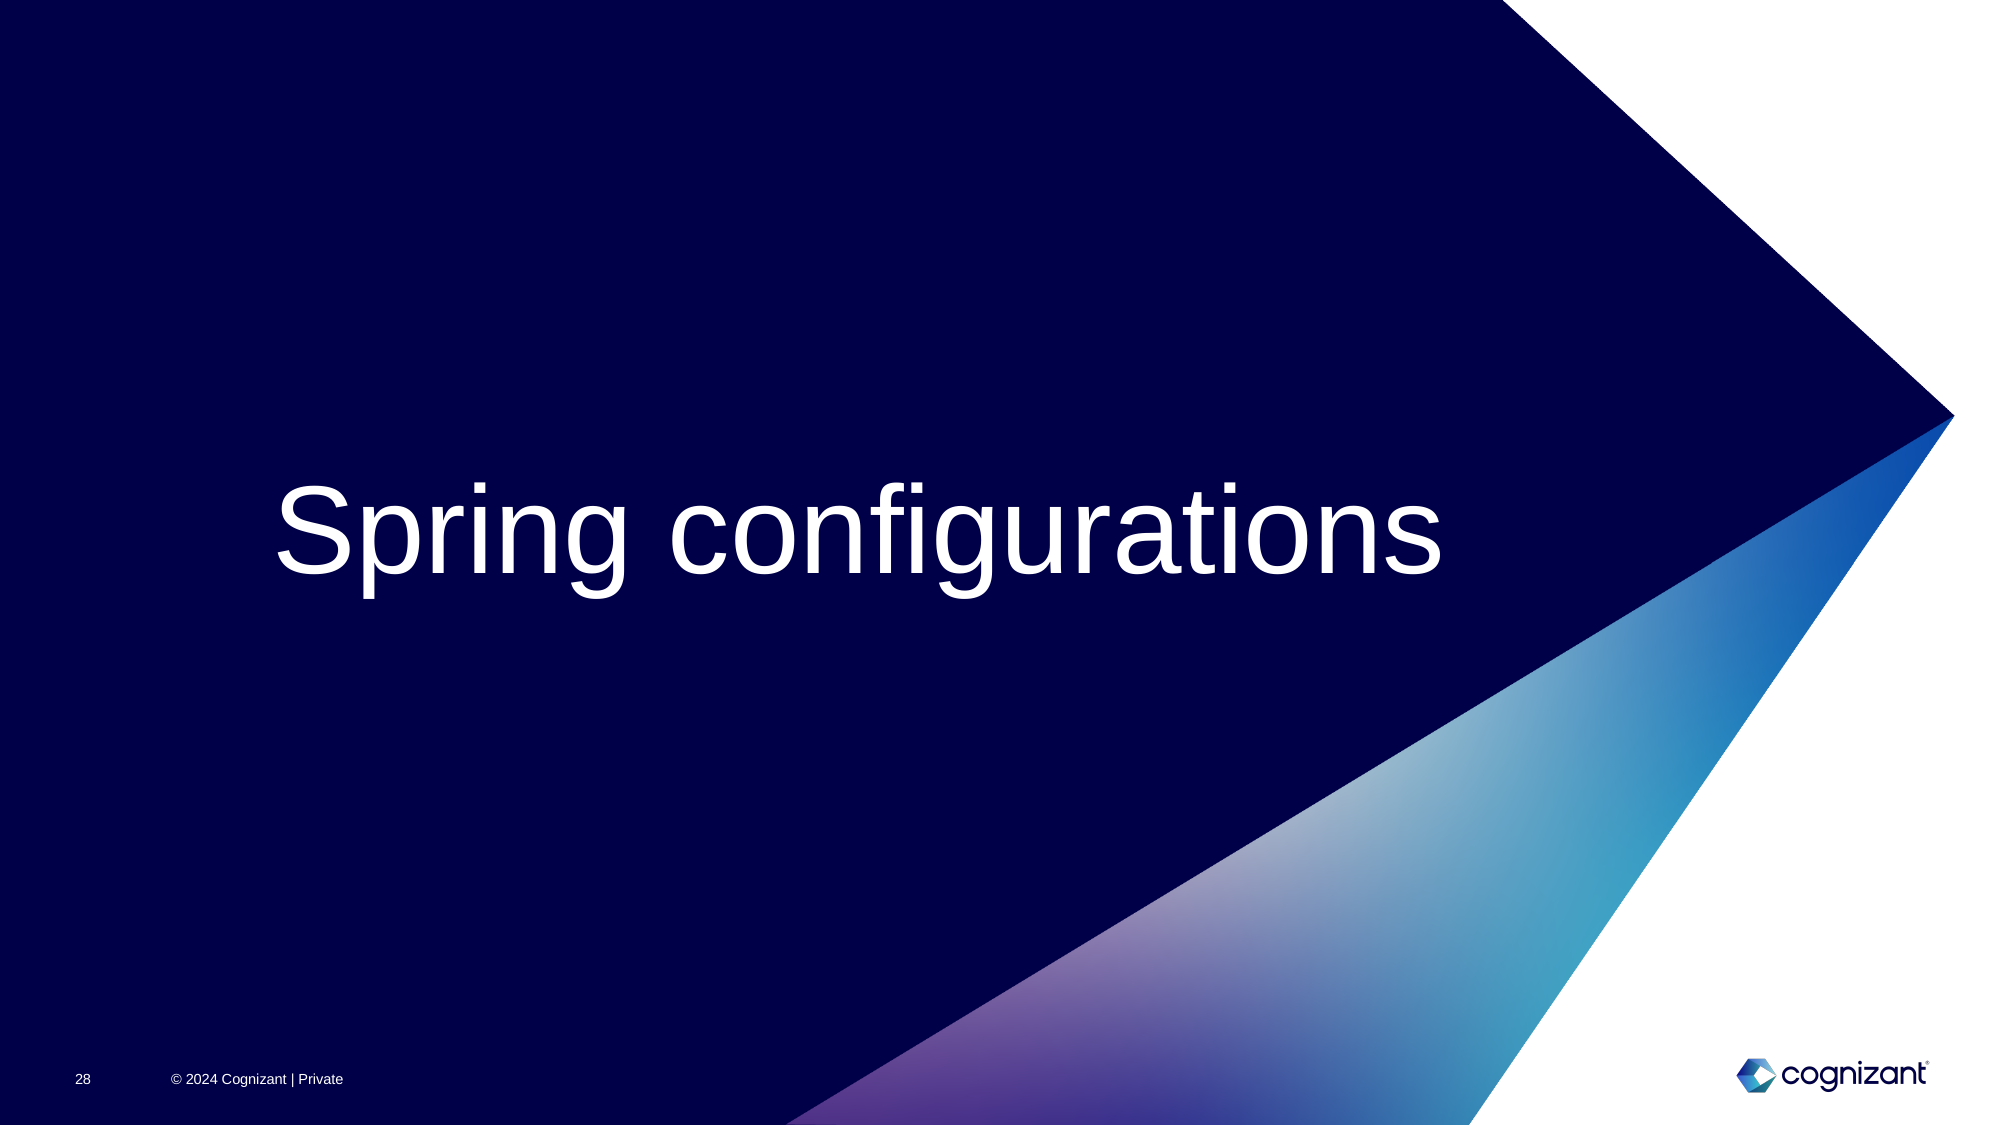

# Spring configurations
© 2024 Cognizant | Private
28